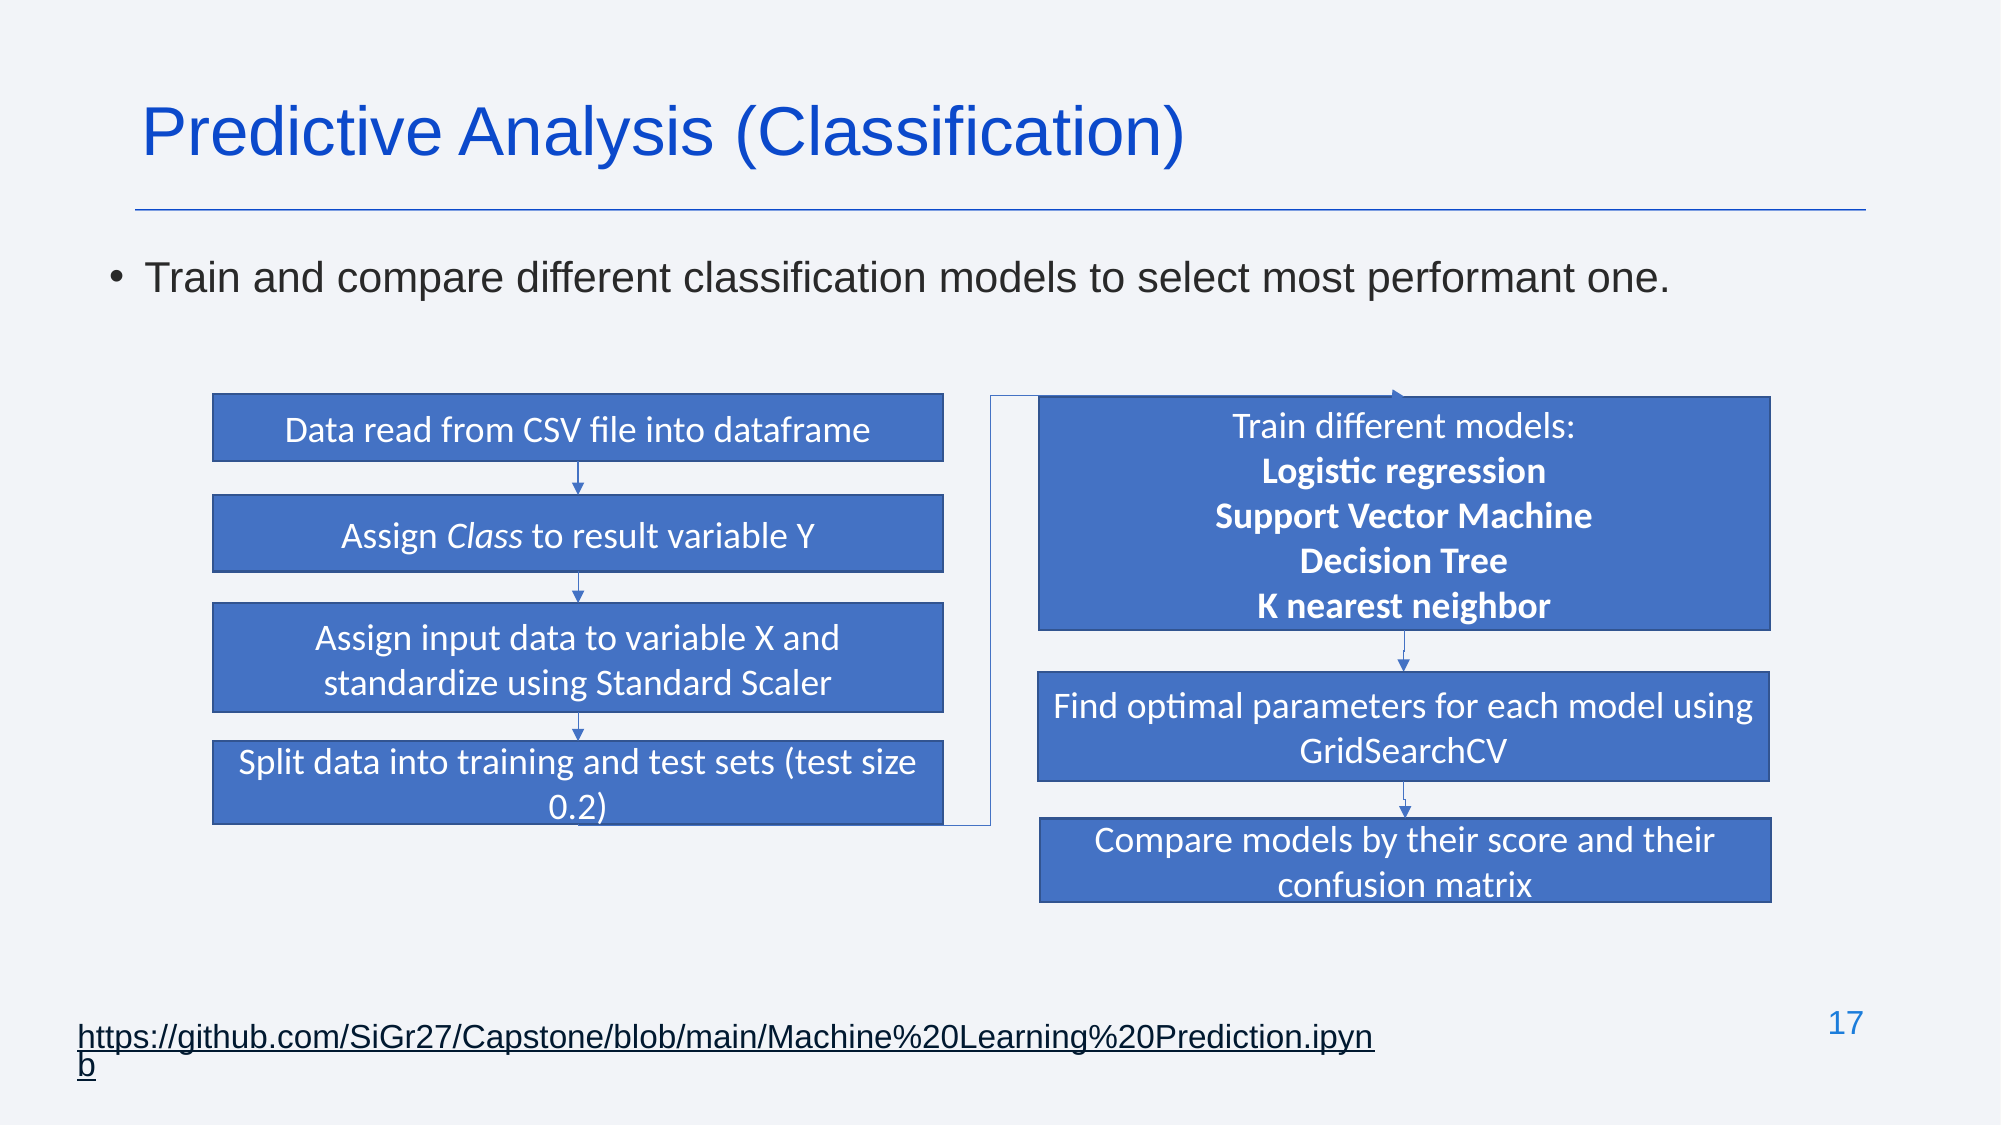

Predictive Analysis (Classification)
Train and compare different classification models to select most performant one.

Data read from CSV file into dataframe
Train different models:
Logistic regression
Support Vector Machine
Decision Tree
K nearest neighbor
Assign Class to result variable Y
Assign input data to variable X and standardize using Standard Scaler
Find optimal parameters for each model using GridSearchCV
Split data into training and test sets (test size 0.2)
Compare models by their score and their confusion matrix
17
https://github.com/SiGr27/Capstone/blob/main/Machine%20Learning%20Prediction.ipynb